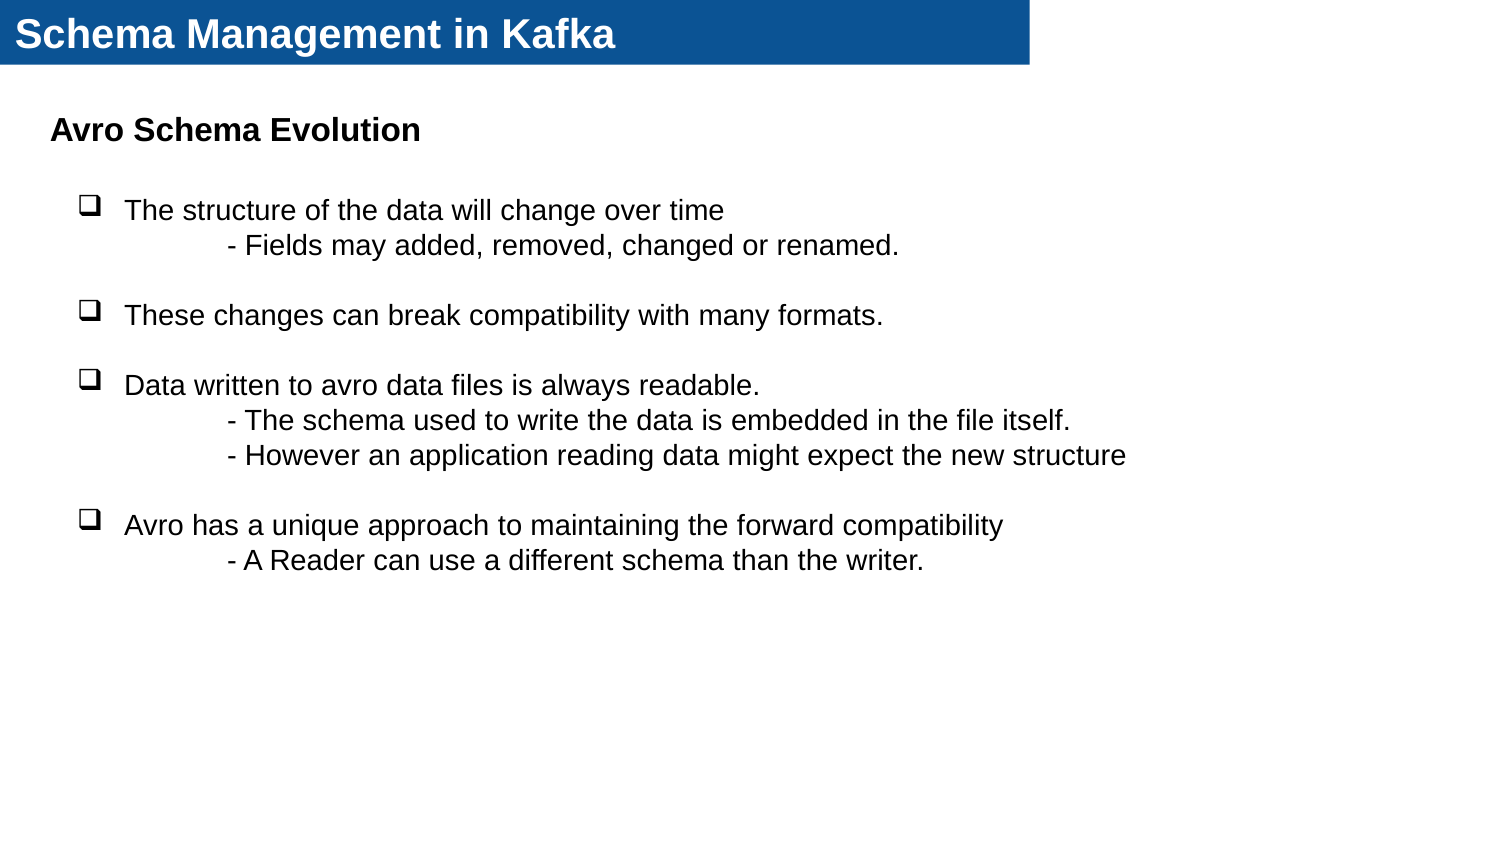

Schema Management in Kafka

Avro Schema Evolution
The structure of the data will change over time
	- Fields may added, removed, changed or renamed.

These changes can break compatibility with many formats.

Data written to avro data files is always readable.
	- The schema used to write the data is embedded in the file itself.
	- However an application reading data might expect the new structure

Avro has a unique approach to maintaining the forward compatibility
	- A Reader can use a different schema than the writer.